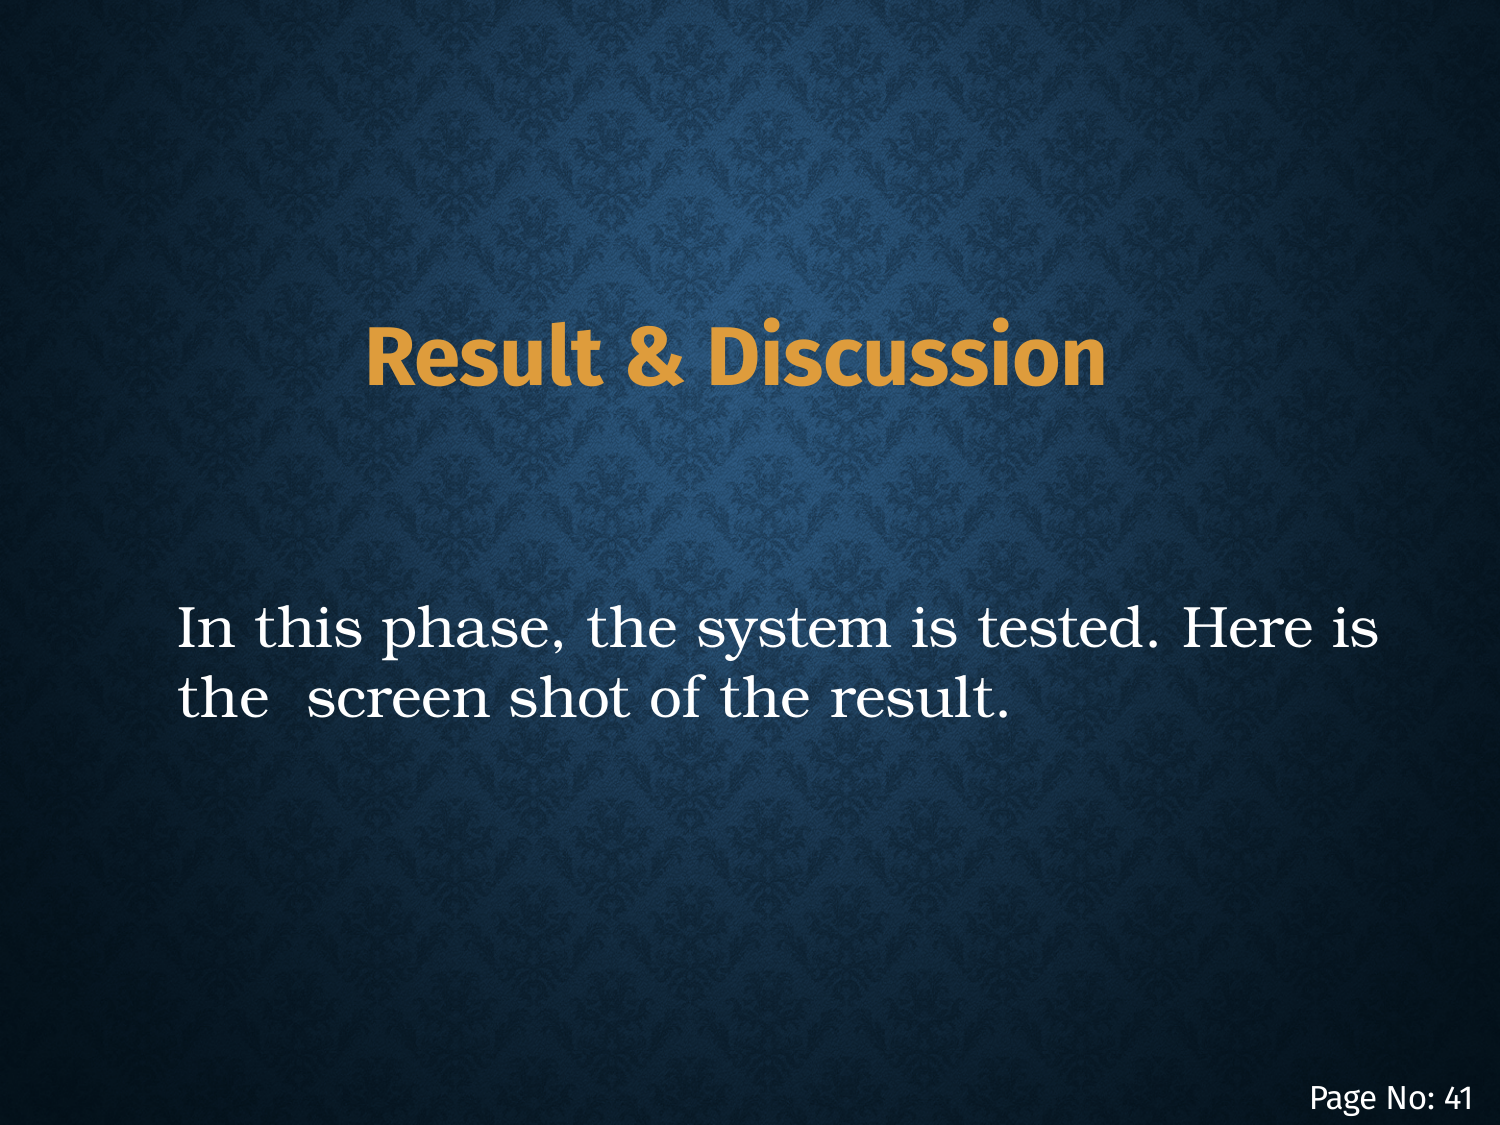

Result & Discussion
In this phase, the system is tested. Here is the  screen shot of the result.
Page No: 41